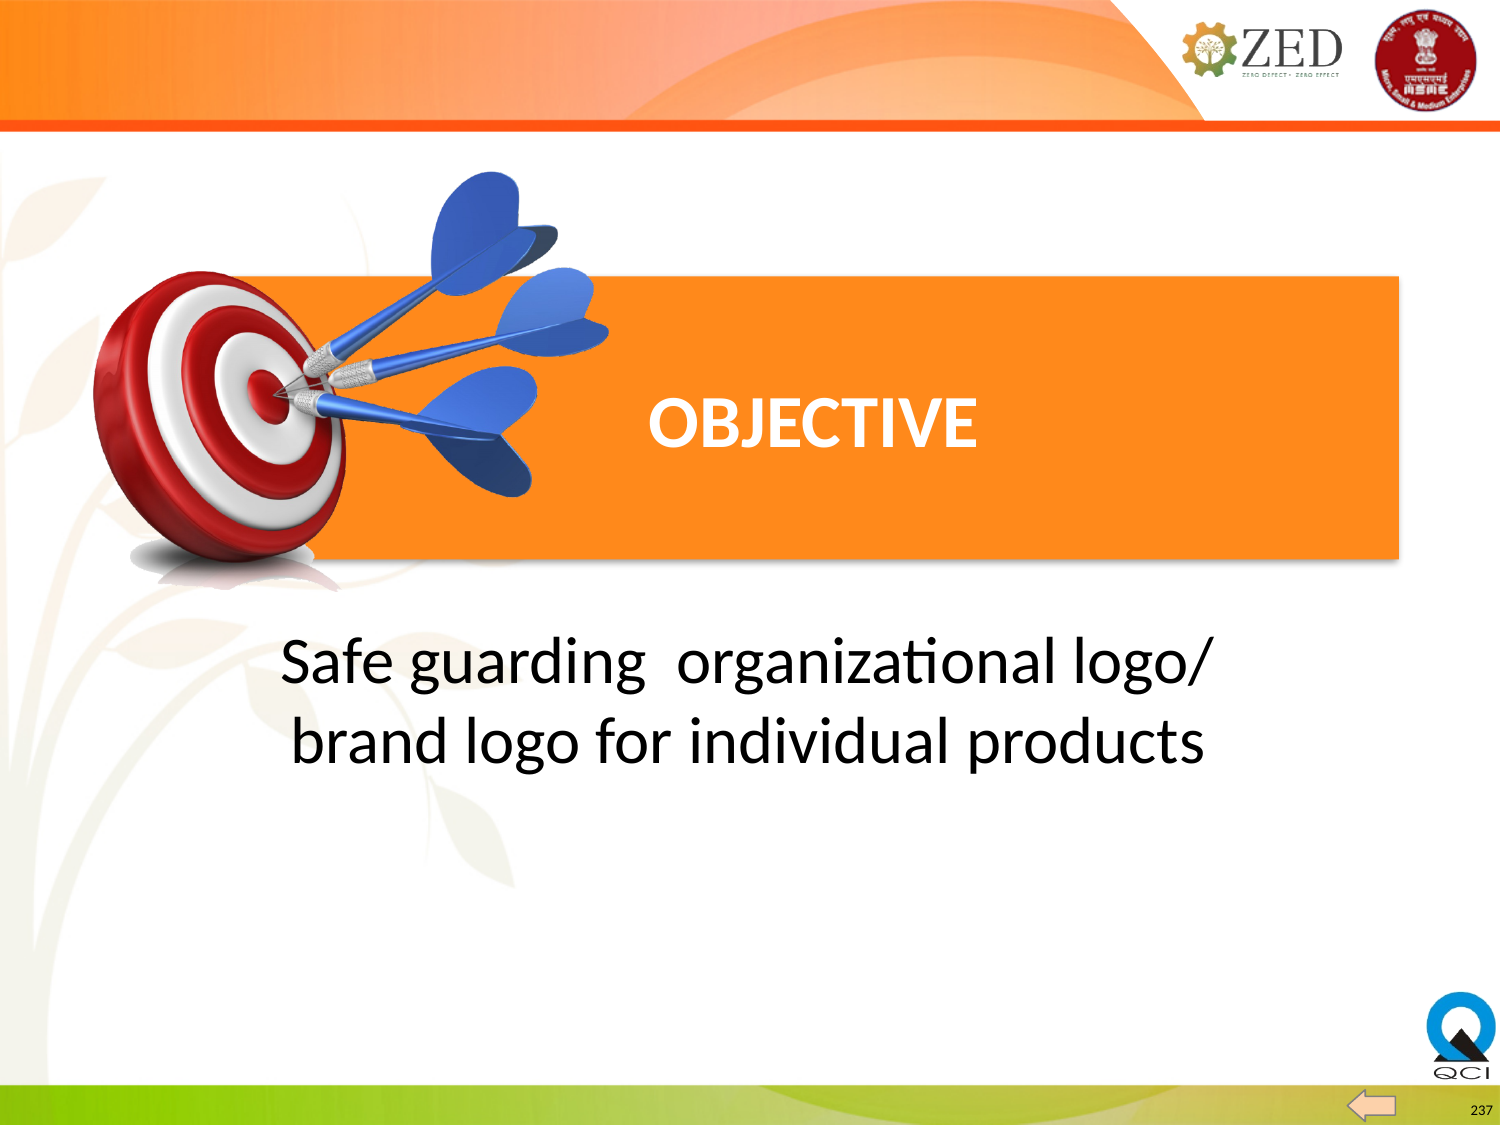

Safe guarding  organizational logo/ brand logo for individual products